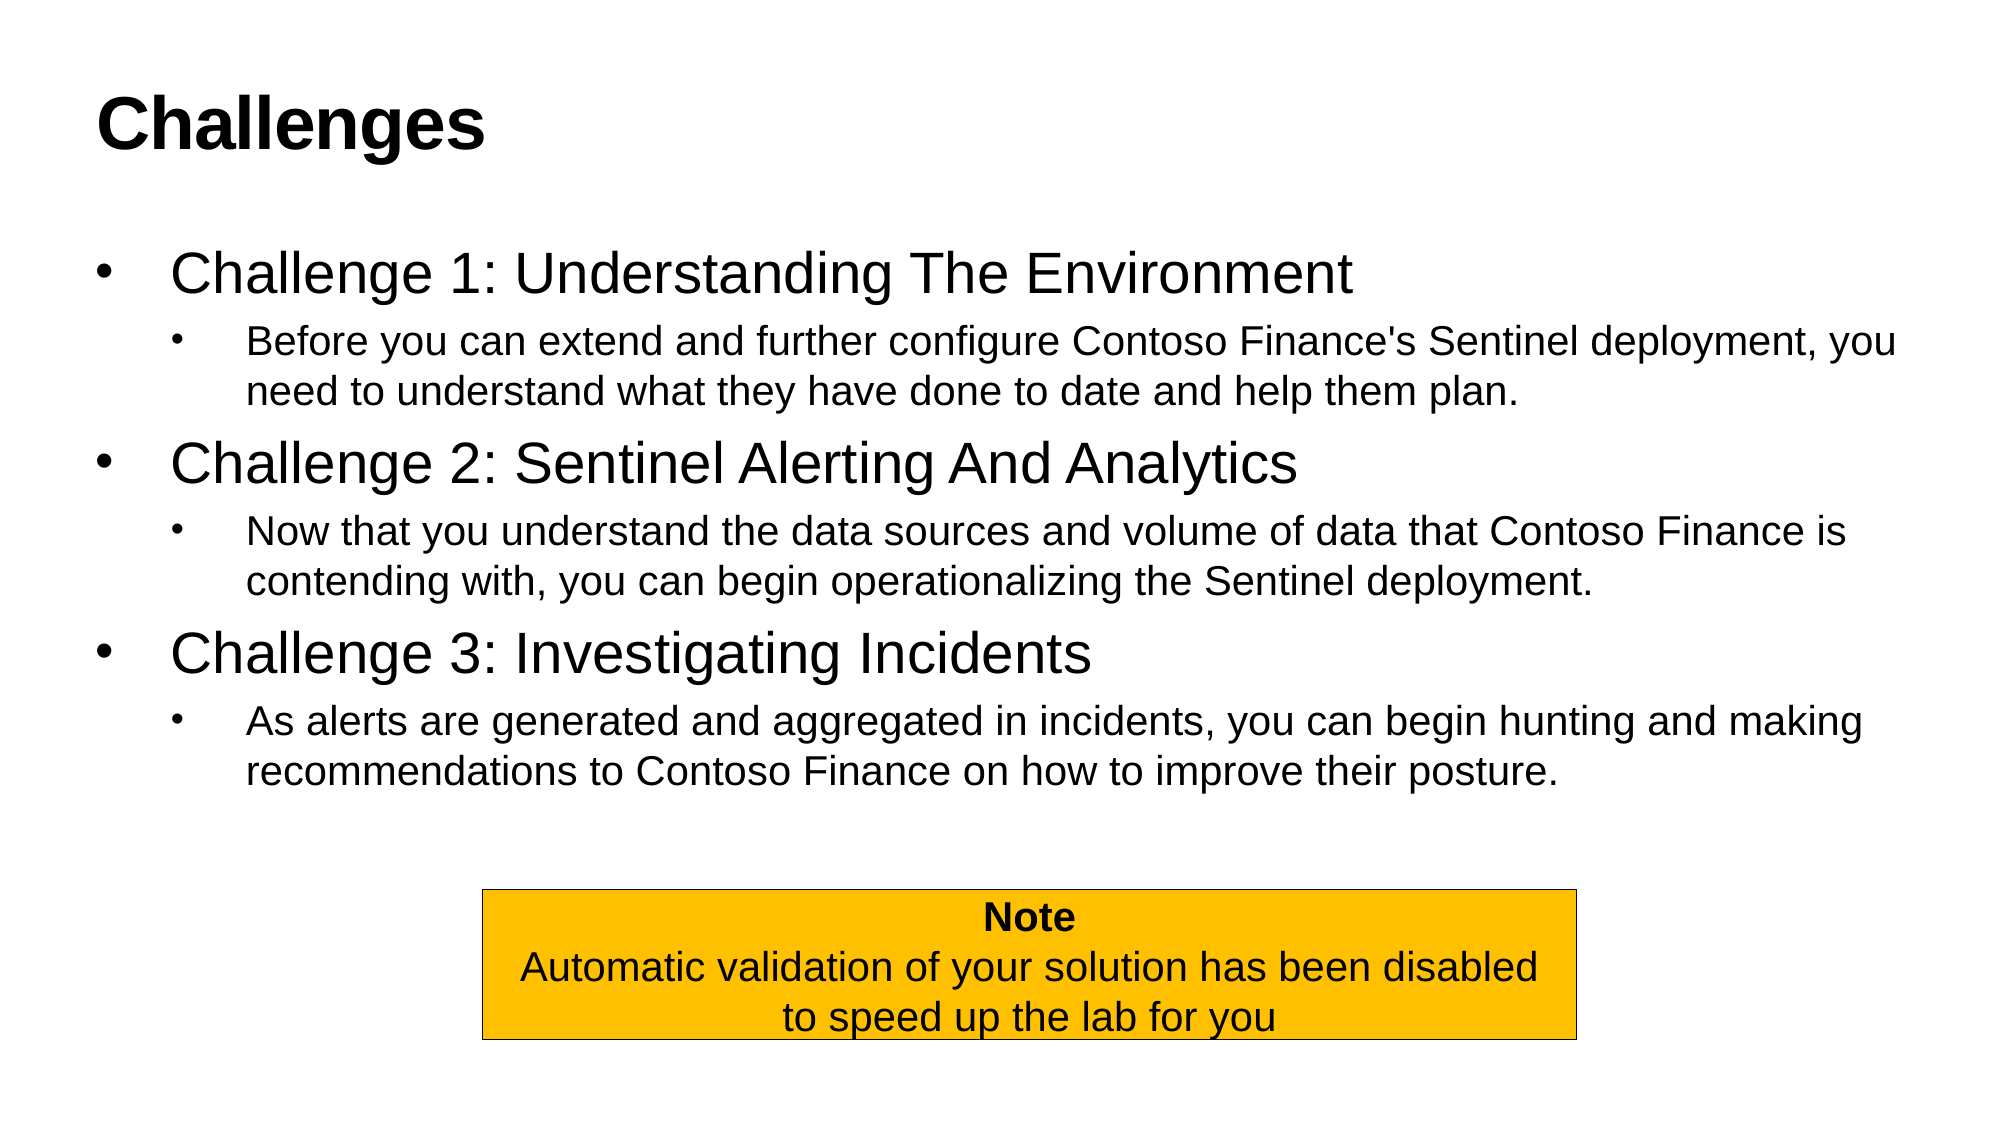

# Challenges
Challenge 1: Understanding The Environment
Before you can extend and further configure Contoso Finance's Sentinel deployment, you need to understand what they have done to date and help them plan.
Challenge 2: Sentinel Alerting And Analytics
Now that you understand the data sources and volume of data that Contoso Finance is contending with, you can begin operationalizing the Sentinel deployment.
Challenge 3: Investigating Incidents
As alerts are generated and aggregated in incidents, you can begin hunting and making recommendations to Contoso Finance on how to improve their posture.
Note
Automatic validation of your solution has been disabled
to speed up the lab for you